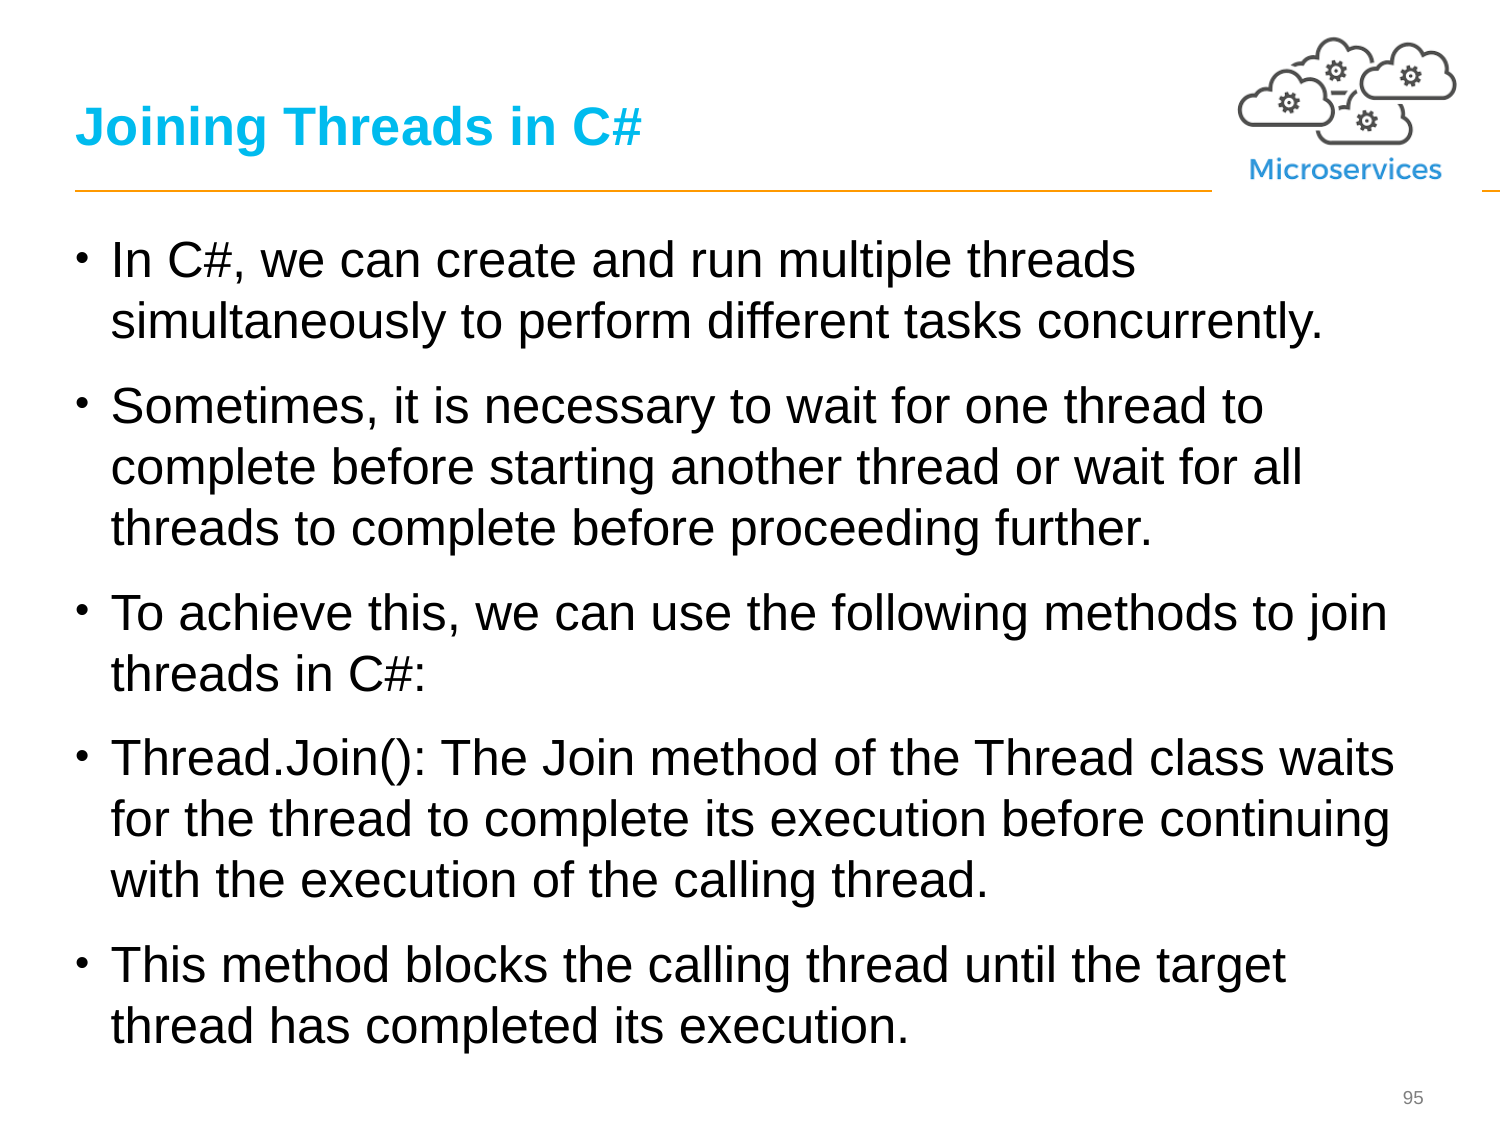

# Joining Threads in C#
In C#, we can create and run multiple threads simultaneously to perform different tasks concurrently.
Sometimes, it is necessary to wait for one thread to complete before starting another thread or wait for all threads to complete before proceeding further.
To achieve this, we can use the following methods to join threads in C#:
Thread.Join(): The Join method of the Thread class waits for the thread to complete its execution before continuing with the execution of the calling thread.
This method blocks the calling thread until the target thread has completed its execution.